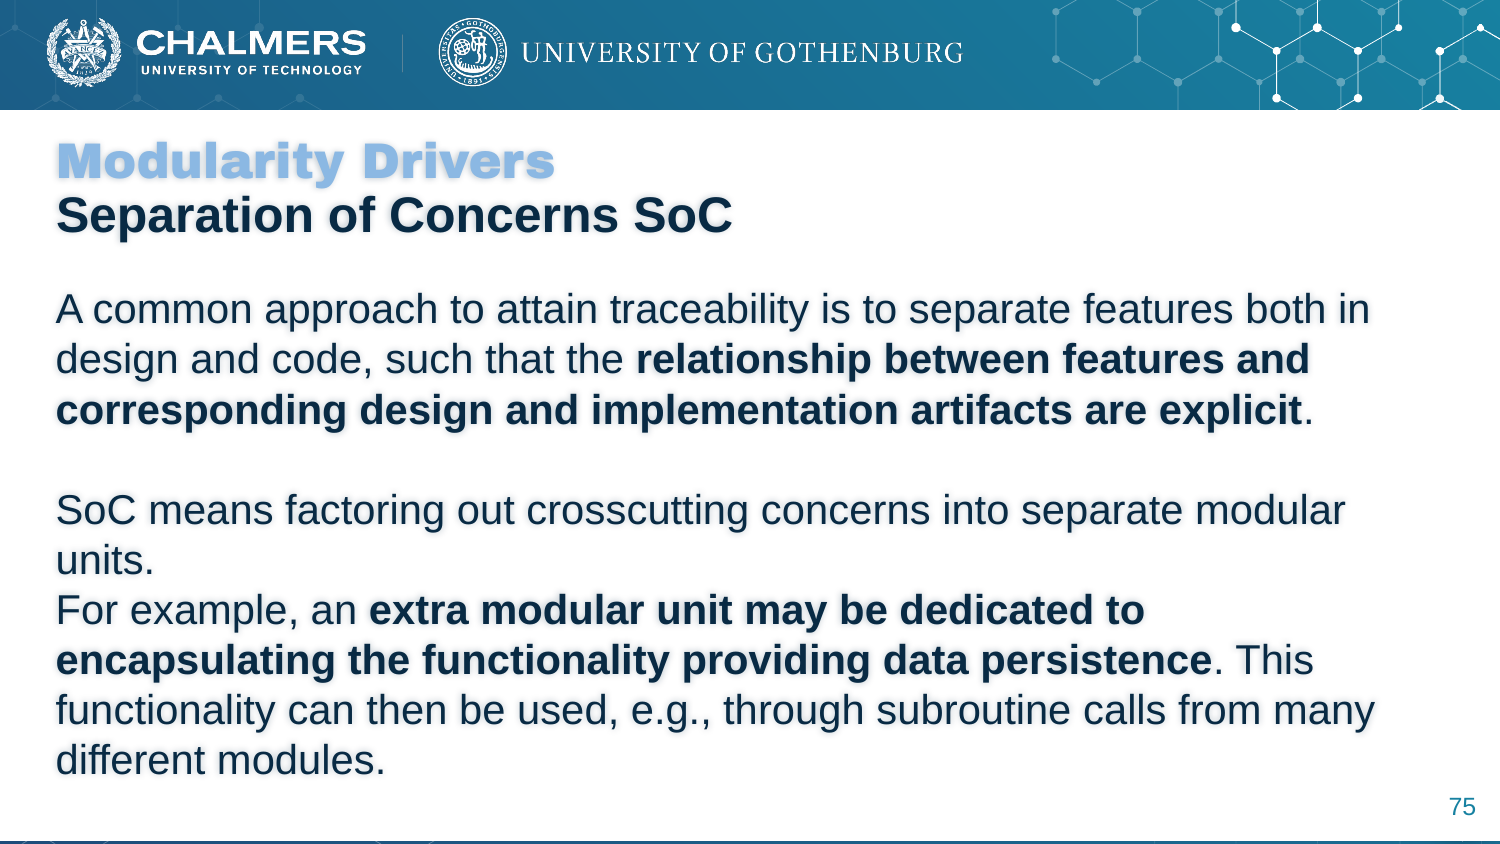

# Modularity Drivers Separation of Concerns SoC
A common approach to attain traceability is to separate features both in design and code, such that the relationship between features and corresponding design and implementation artifacts are explicit.

SoC means factoring out crosscutting concerns into separate modular units.
For example, an extra modular unit may be dedicated to encapsulating the functionality providing data persistence. This functionality can then be used, e.g., through subroutine calls from many different modules.
75